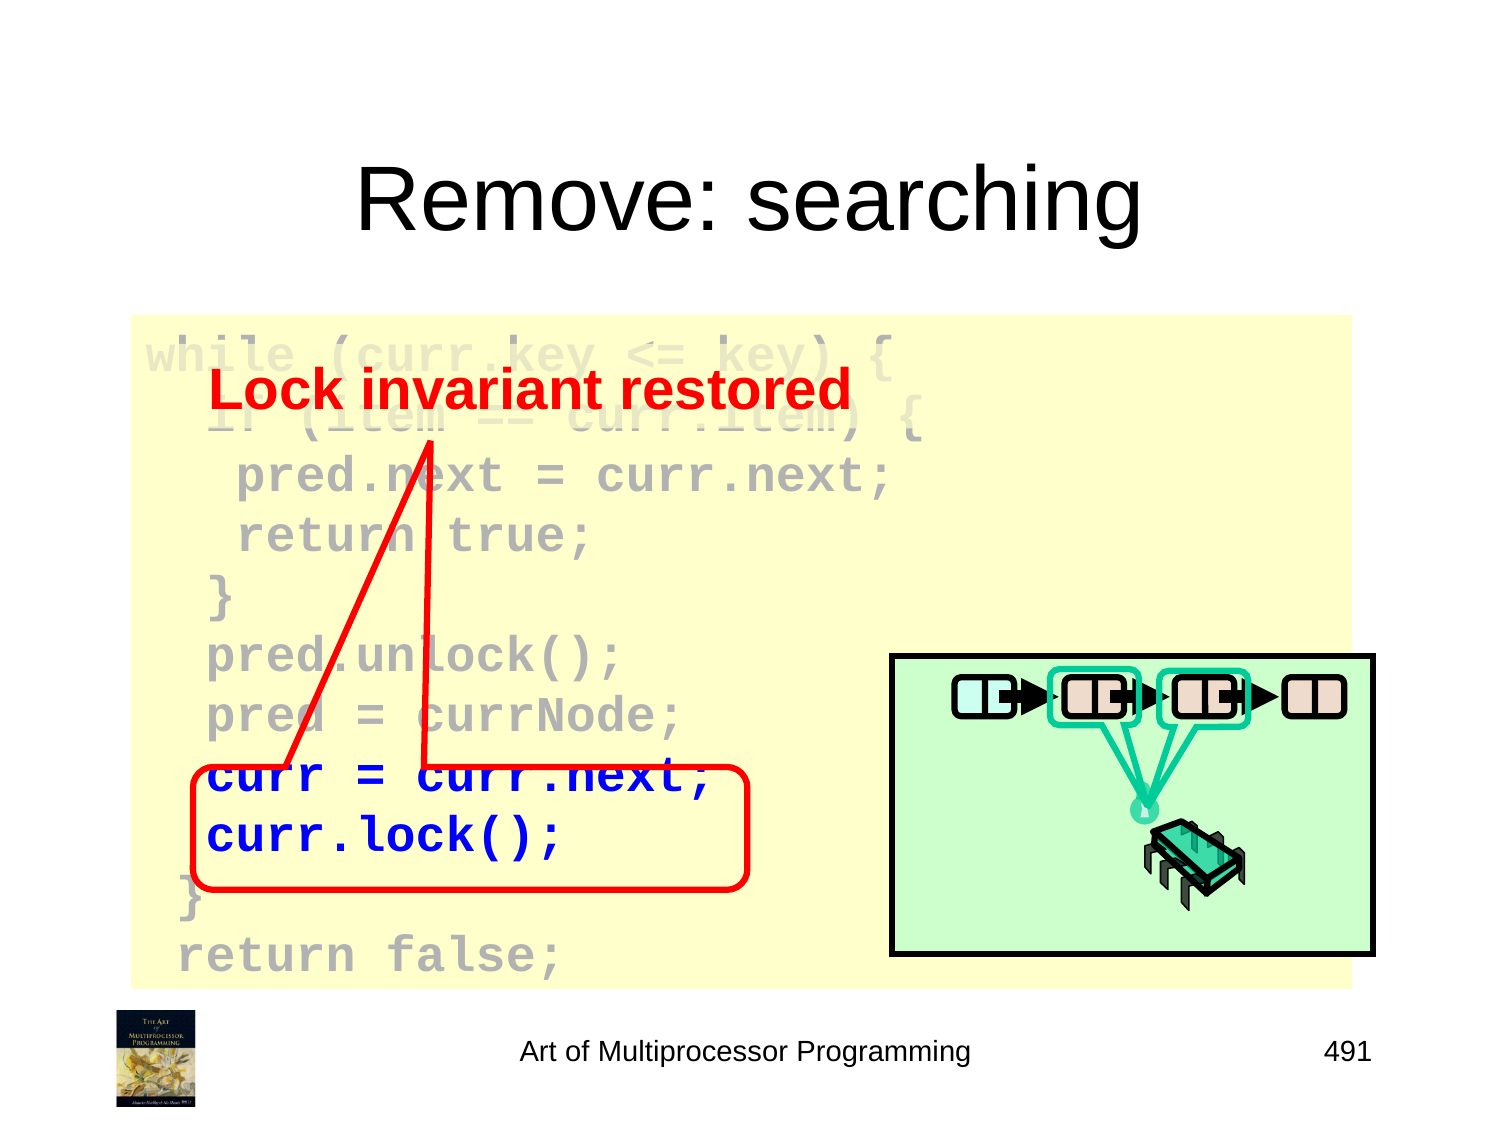

# Remove: searching
while (curr.key <= key) {
  if (item == curr.item) {
   pred.next = curr.next;
   return true;
  }
  pred.unlock();
  pred = currNode;
  curr = curr.next;
  curr.lock();
 }
 return false;
Lock invariant restored

Art of Multiprocessor Programming
491